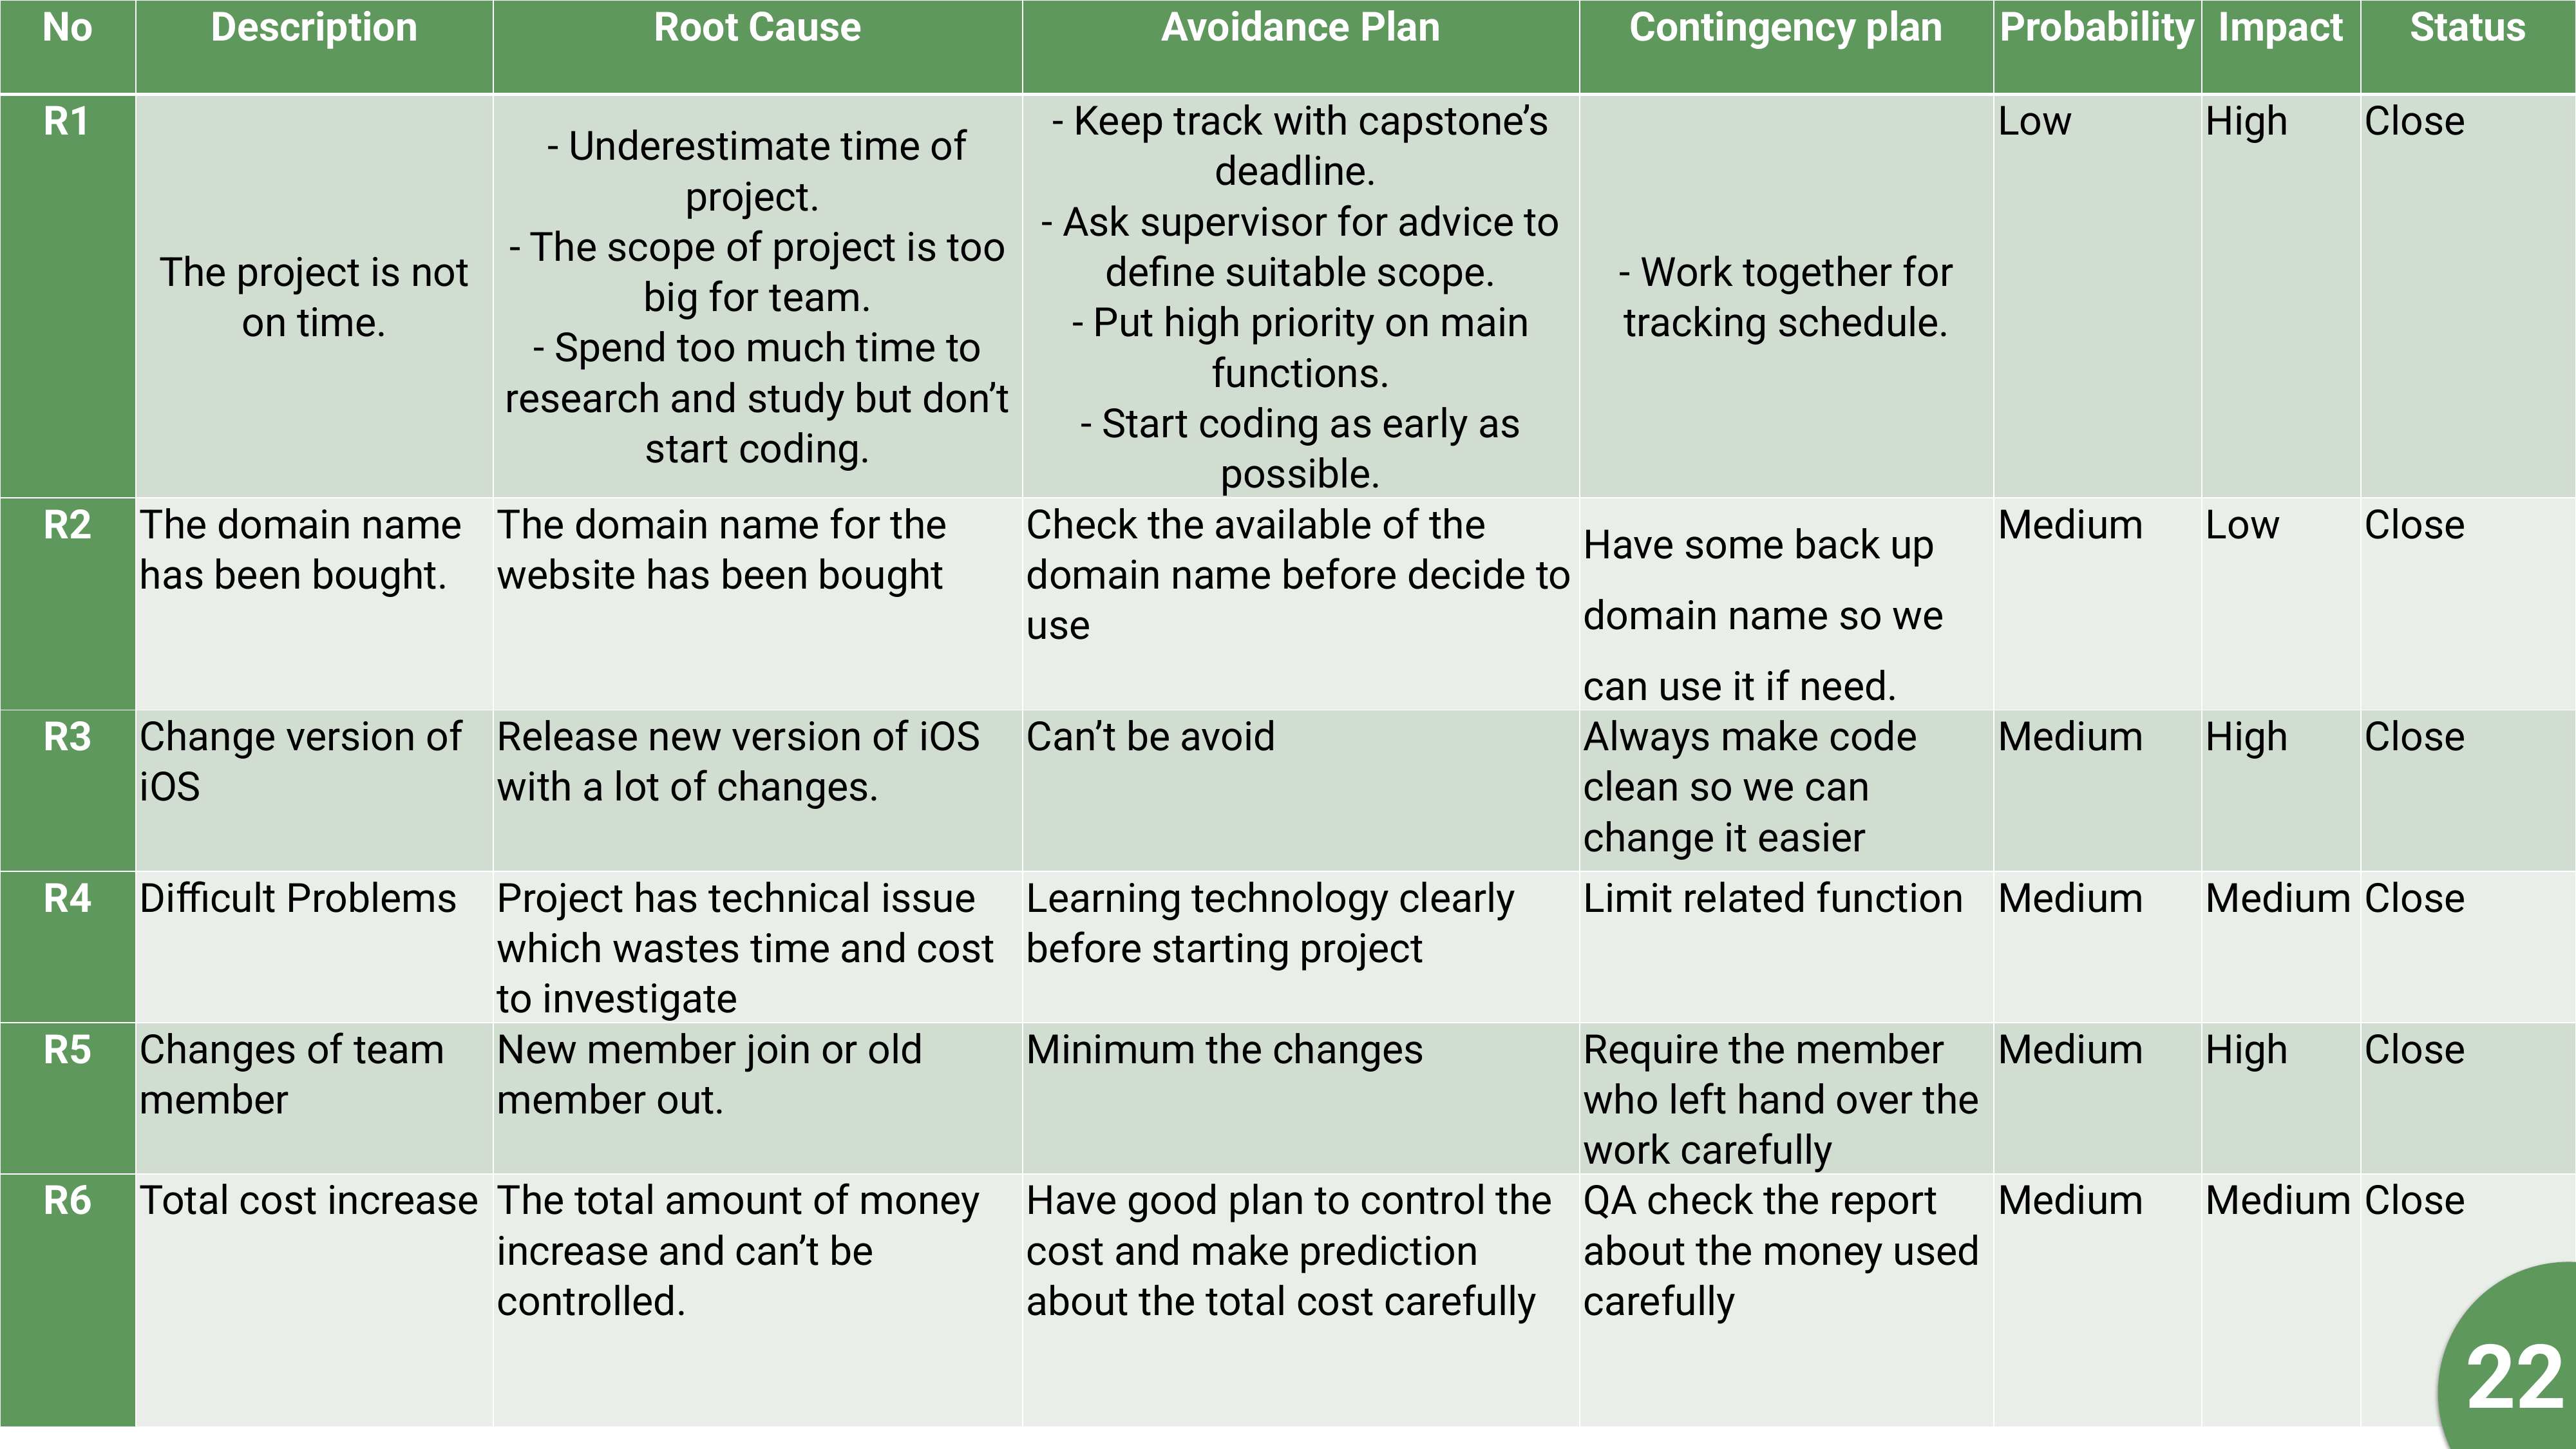

| No | Description | Root Cause | Avoidance Plan | Contingency plan | Probability | Impact | Status |
| --- | --- | --- | --- | --- | --- | --- | --- |
| R1 | The project is not on time. | - Underestimate time of project. - The scope of project is too big for team. - Spend too much time to research and study but don’t start coding. | - Keep track with capstone’s deadline. - Ask supervisor for advice to define suitable scope. - Put high priority on main functions. - Start coding as early as possible. | - Work together for tracking schedule. | Low | High | Close |
| R2 | The domain name has been bought. | The domain name for the website has been bought | Check the available of the domain name before decide to use | Have some back up domain name so we can use it if need. | Medium | Low | Close |
| R3 | Change version of iOS | Release new version of iOS with a lot of changes. | Can’t be avoid | Always make code clean so we can change it easier | Medium | High | Close |
| R4 | Difficult Problems | Project has technical issue which wastes time and cost to investigate | Learning technology clearly before starting project | Limit related function | Medium | Medium | Close |
| R5 | Changes of team member | New member join or old member out. | Minimum the changes | Require the member who left hand over the work carefully | Medium | High | Close |
| R6 | Total cost increase | The total amount of money increase and can’t be controlled. | Have good plan to control the cost and make prediction about the total cost carefully | QA check the report about the money used carefully | Medium | Medium | Close |

22